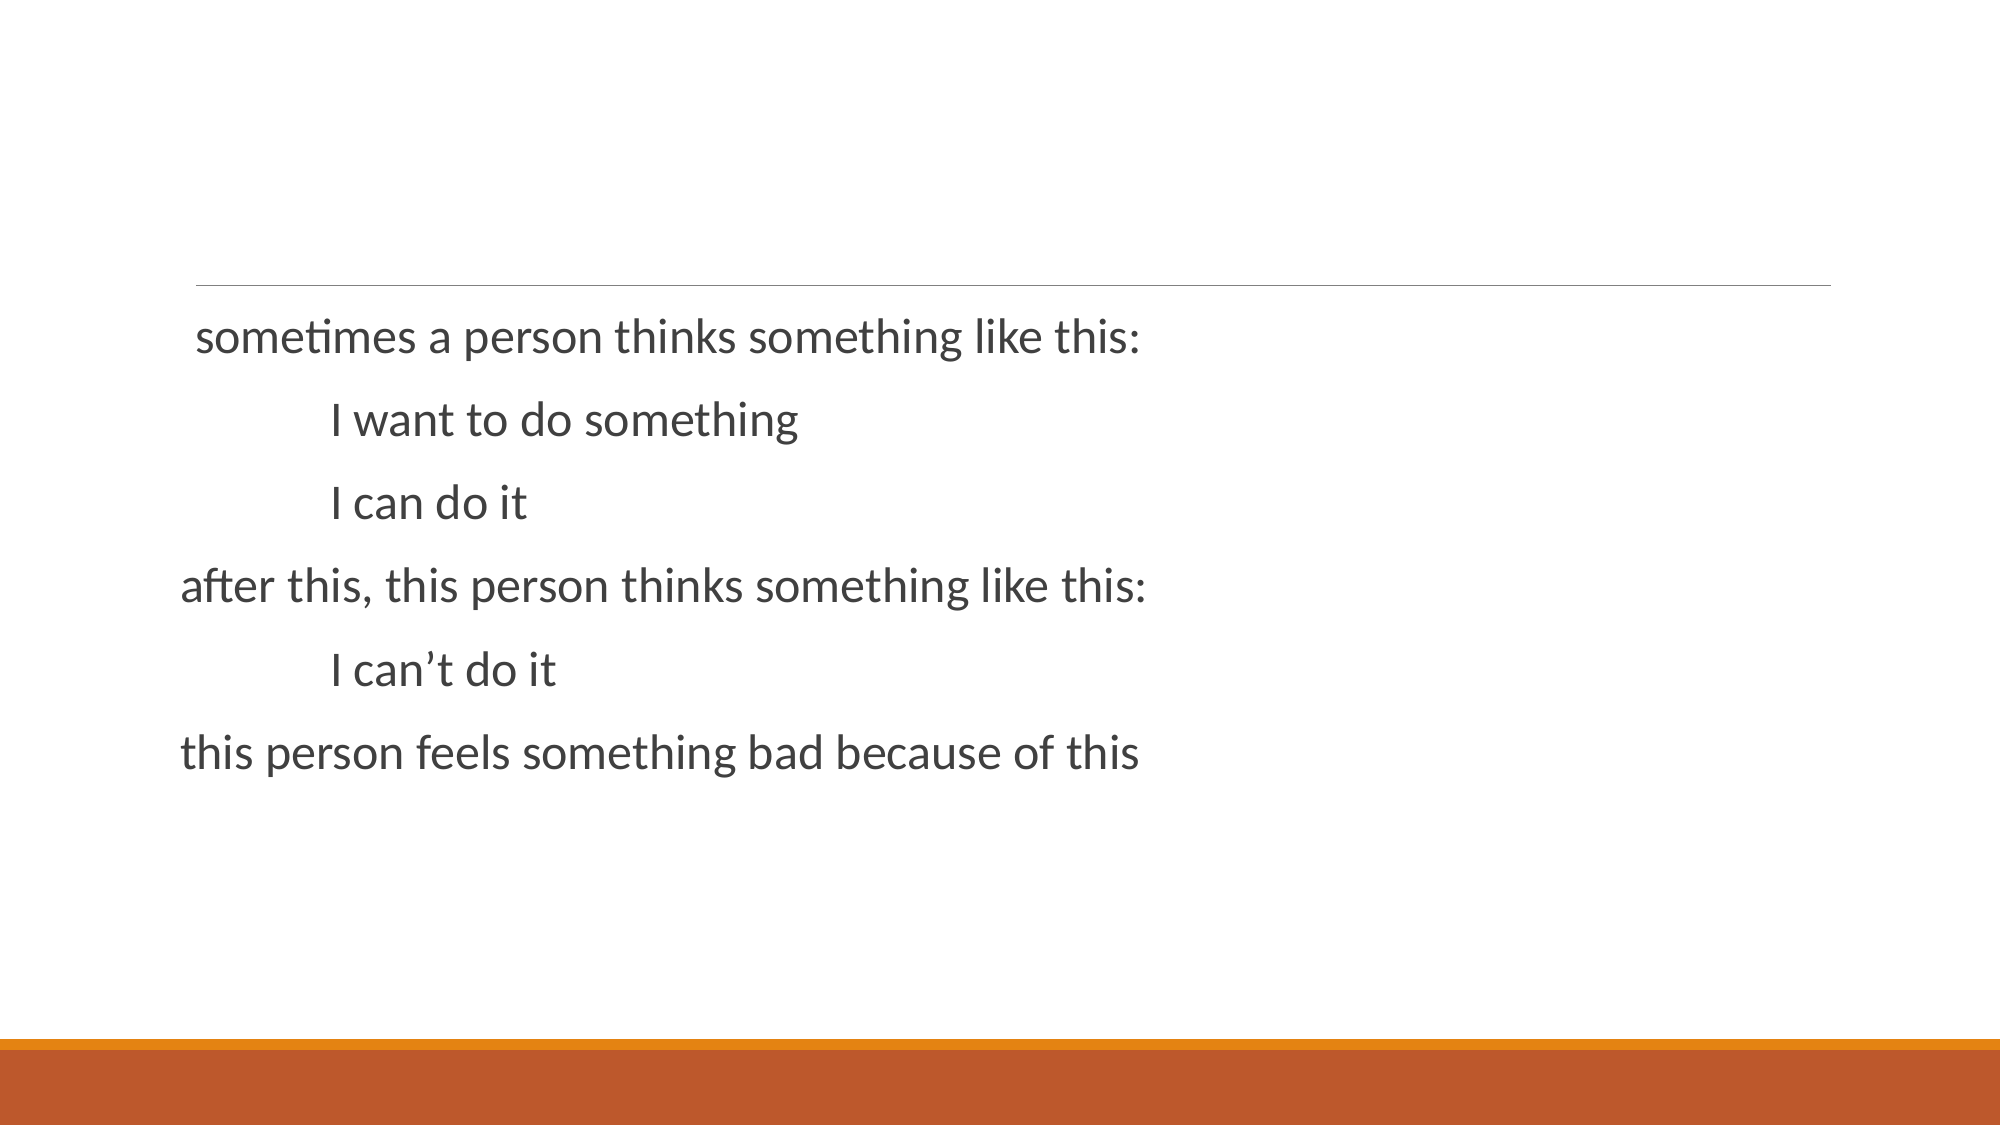

#
frustration
sometimes a person thinks something like this:
	I want to do something
	I can do it
after this, this person thinks something like this:
	I can’t do it
this person feels something bad because of this